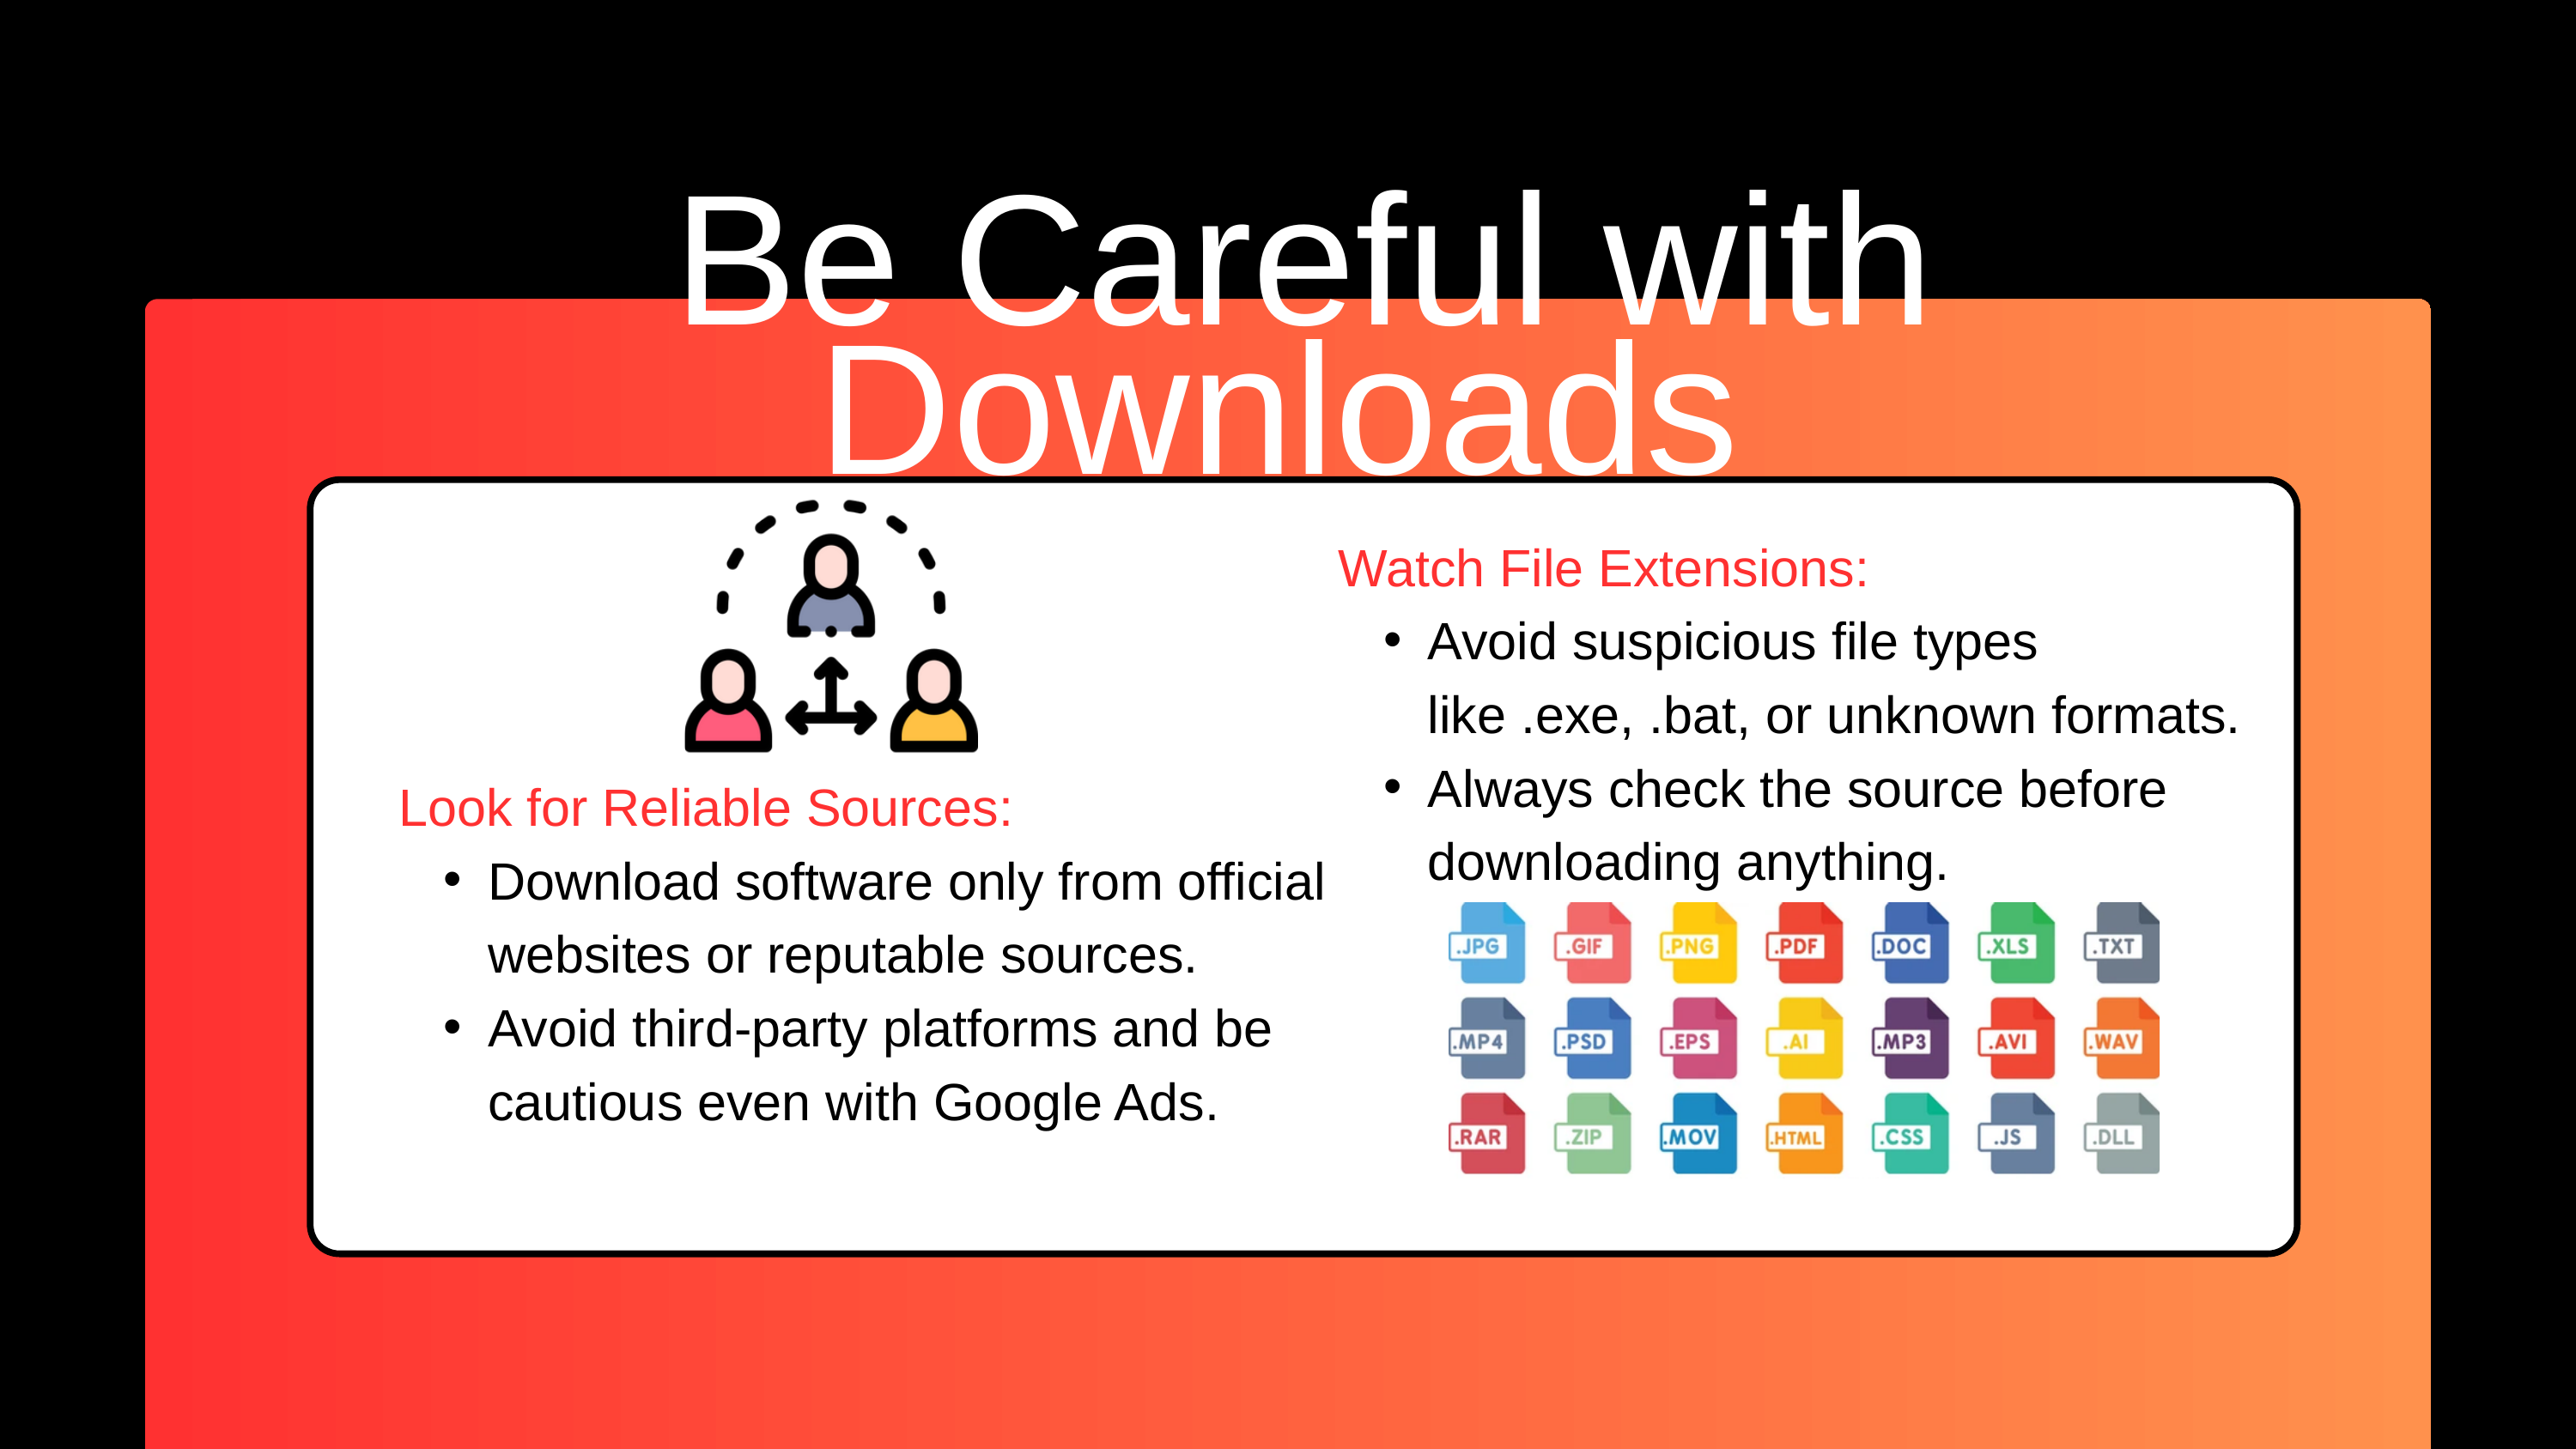

Be Careful with Downloads

Watch File Extensions:
Avoid suspicious file types like .exe, .bat, or unknown formats.
Always check the source before downloading anything.
Look for Reliable Sources:
Download software only from official websites or reputable sources.
Avoid third-party platforms and be cautious even with Google Ads.